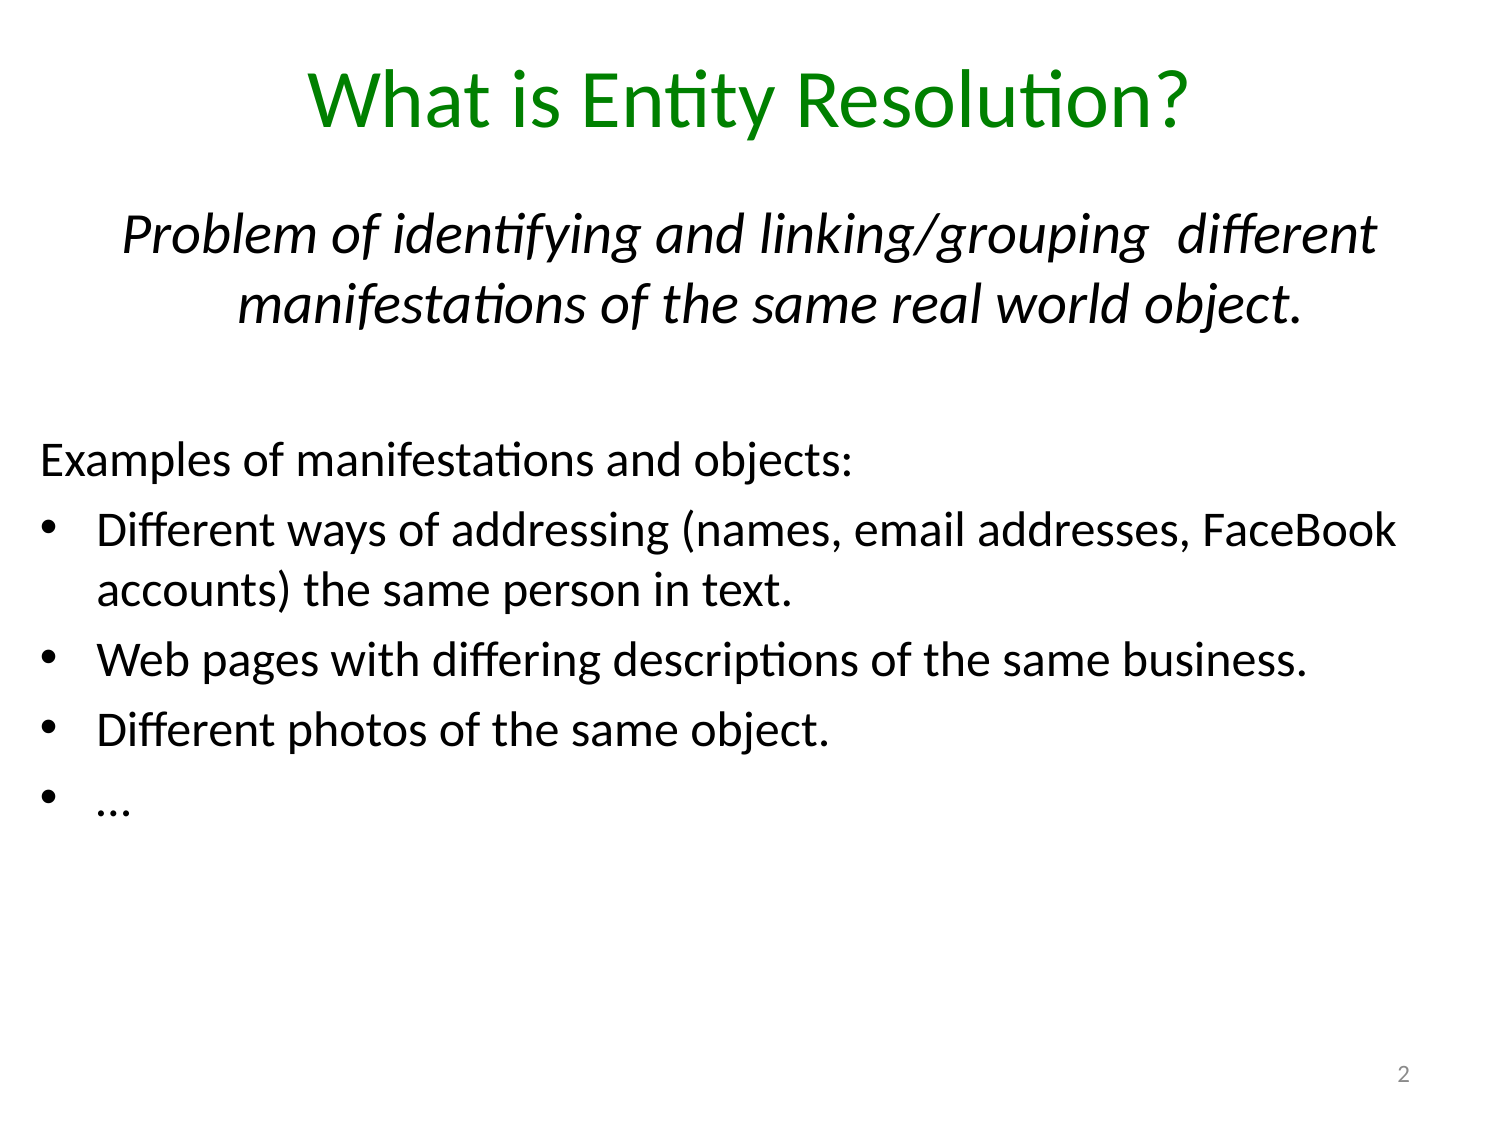

# What is Entity Resolution?
Problem of identifying and linking/grouping  different manifestations of the same real world object.

Examples of manifestations and objects:
Different ways of addressing (names, email addresses, FaceBook accounts) the same person in text.
Web pages with differing descriptions of the same business.
Different photos of the same object.
…

2